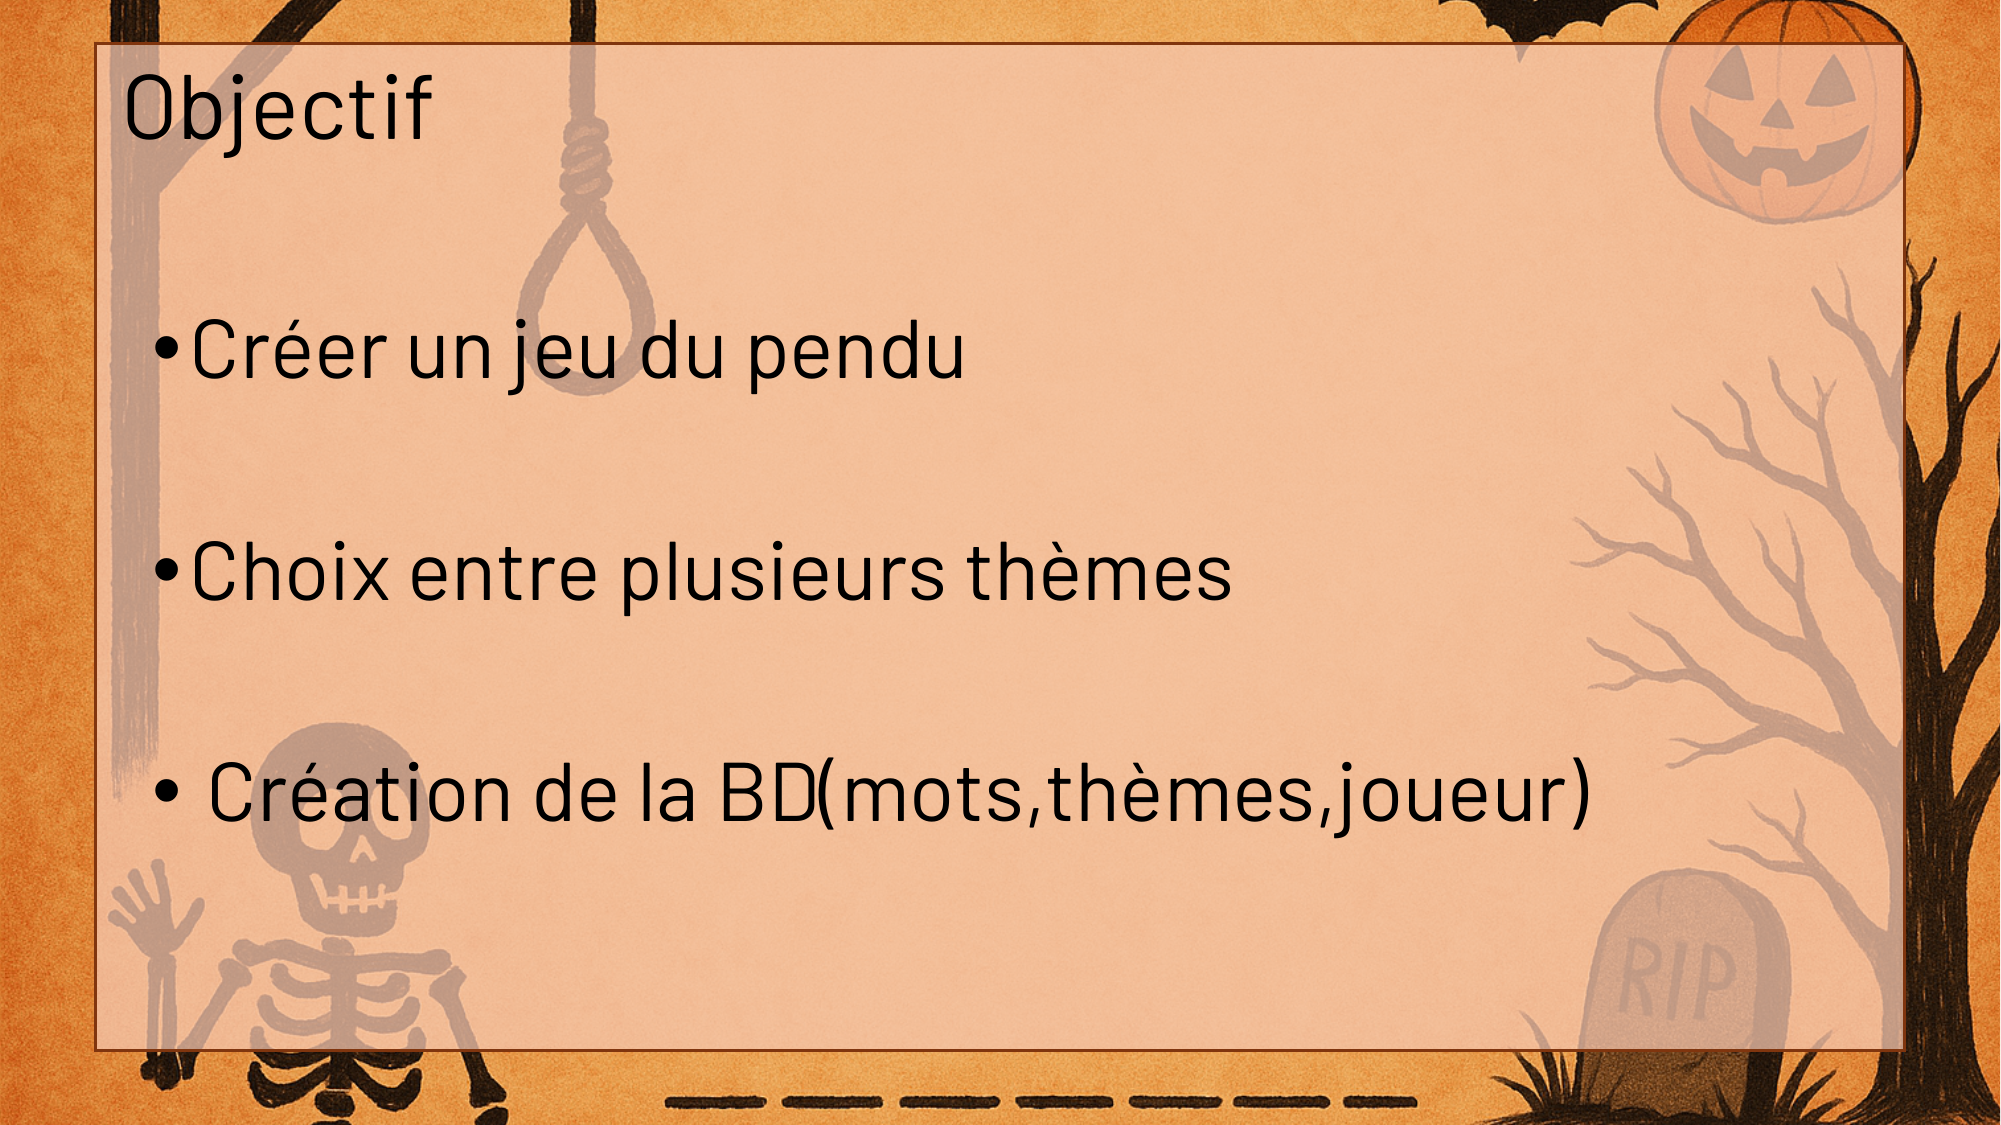

# Objectif
Créer un jeu du pendu

Choix entre plusieurs thèmes

 Création de la BD(mots,thèmes,joueur)